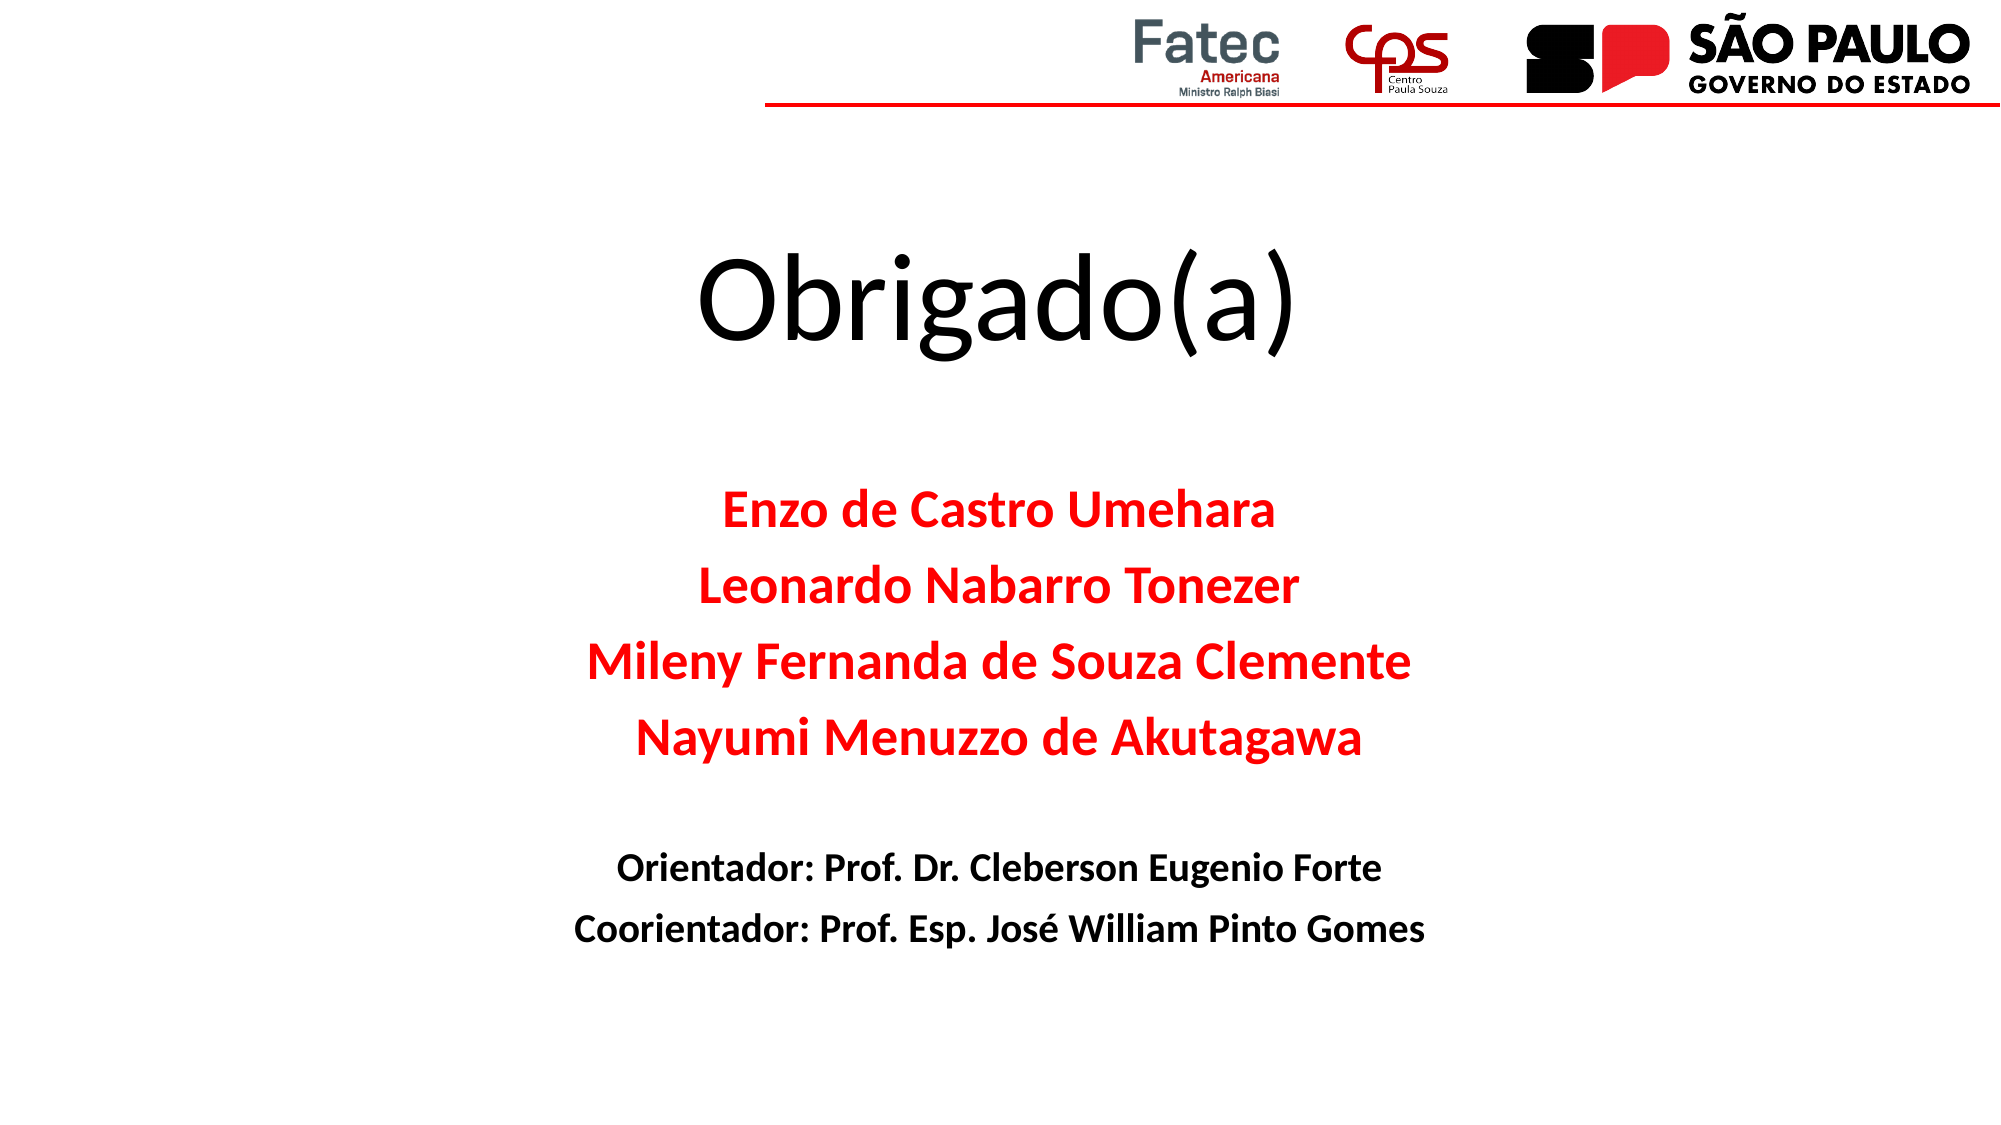

# Obrigado(a)
Enzo de Castro Umehara
Leonardo Nabarro Tonezer
Mileny Fernanda de Souza Clemente
Nayumi Menuzzo de Akutagawa

Orientador: Prof. Dr. Cleberson Eugenio Forte
Coorientador: Prof. Esp. José William Pinto Gomes